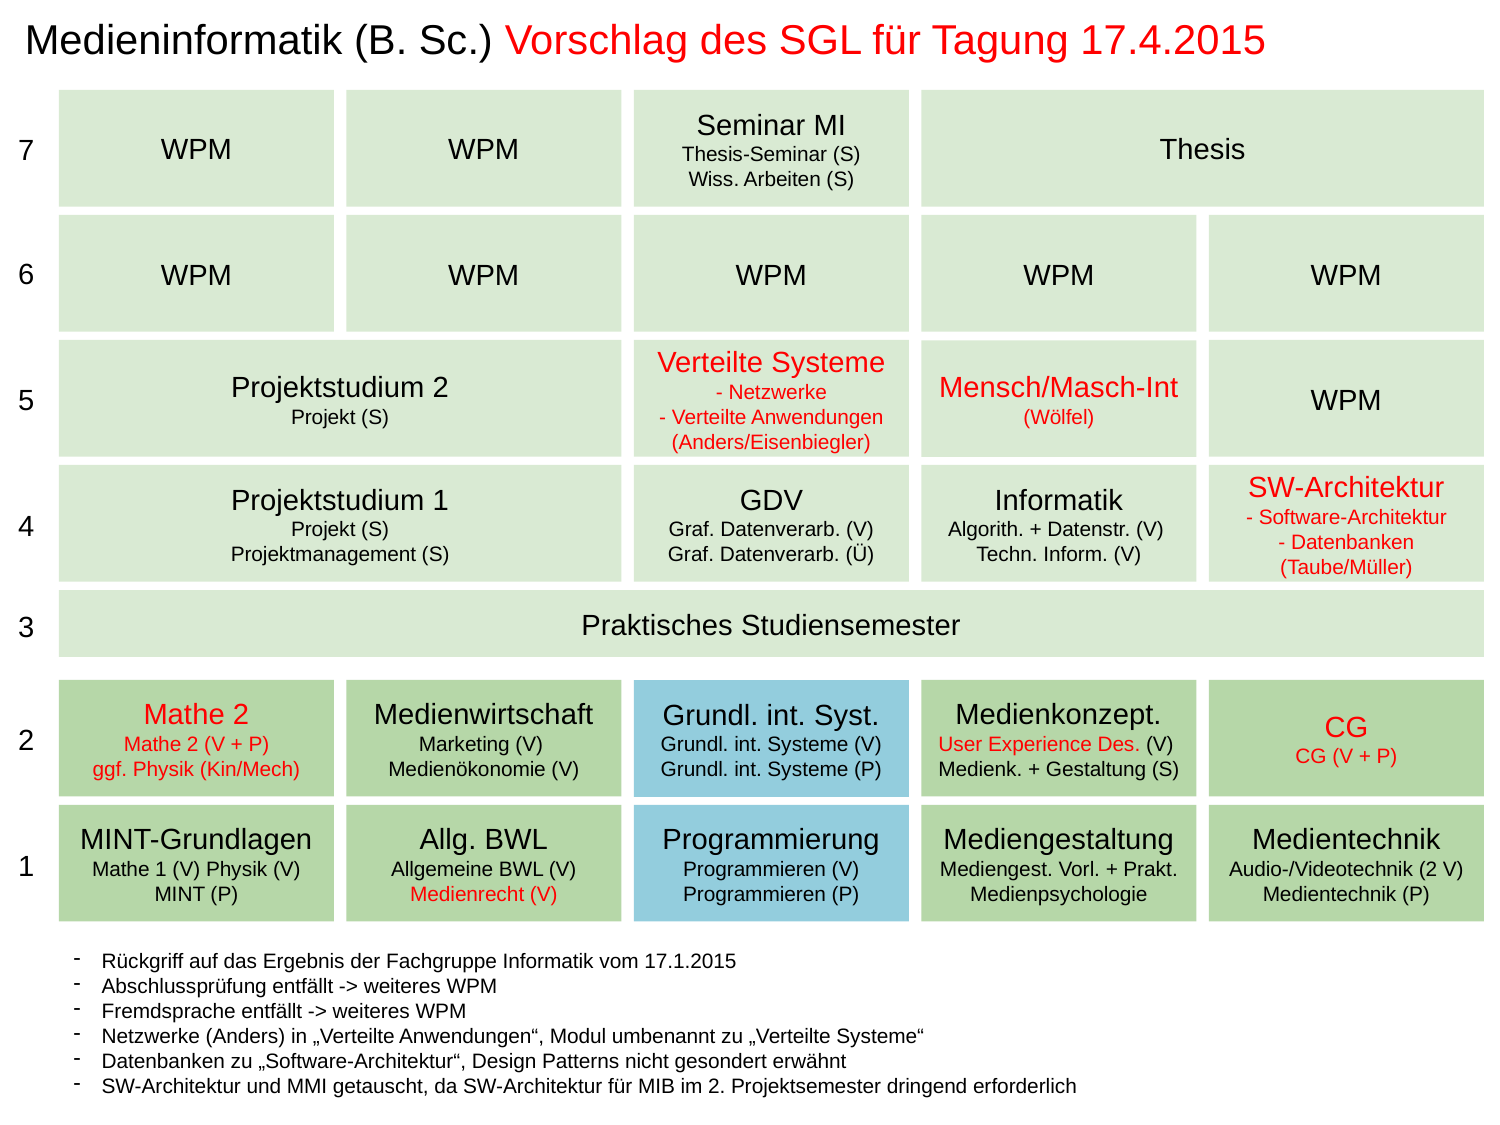

Medieninformatik (B. Sc.) Vorschlag des SGL für Tagung 17.4.2015

WPM
WPM
Seminar MI
Thesis-Seminar (S)
Wiss. Arbeiten (S)
Thesis
7
WPM
WPM
WPM
WPM
WPM
6
Projektstudium 2
Projekt (S)
Verteilte Systeme
- Netzwerke
- Verteilte Anwendungen
(Anders/Eisenbiegler)
WPM
Mensch/Masch-Int
(Wölfel)
5
Projektstudium 1
Projekt (S)
Projektmanagement (S)
GDV
Graf. Datenverarb. (V)
Graf. Datenverarb. (Ü)
Informatik
Algorith. + Datenstr. (V)
Techn. Inform. (V)
SW-Architektur
- Software-Architektur
- Datenbanken
(Taube/Müller)
4
Praktisches Studiensemester
3
Mathe 2
Mathe 2 (V + P)
ggf. Physik (Kin/Mech)
Medienwirtschaft
Marketing (V)
Medienökonomie (V)
Medienkonzept.
User Experience Des. (V)
Medienk. + Gestaltung (S)
CG
CG (V + P)
Grundl. int. Syst.
Grundl. int. Systeme (V)
Grundl. int. Systeme (P)
2
MINT-Grundlagen
Mathe 1 (V) Physik (V)
MINT (P)
Allg. BWL
Allgemeine BWL (V)
Medienrecht (V)
Programmierung
Programmieren (V)
Programmieren (P)
Mediengestaltung
Mediengest. Vorl. + Prakt.
Medienpsychologie
Medientechnik
Audio-/Videotechnik (2 V)
Medientechnik (P)
1
Rückgriff auf das Ergebnis der Fachgruppe Informatik vom 17.1.2015
Abschlussprüfung entfällt -> weiteres WPM
Fremdsprache entfällt -> weiteres WPM
Netzwerke (Anders) in „Verteilte Anwendungen“, Modul umbenannt zu „Verteilte Systeme“
Datenbanken zu „Software-Architektur“, Design Patterns nicht gesondert erwähnt
SW-Architektur und MMI getauscht, da SW-Architektur für MIB im 2. Projektsemester dringend erforderlich